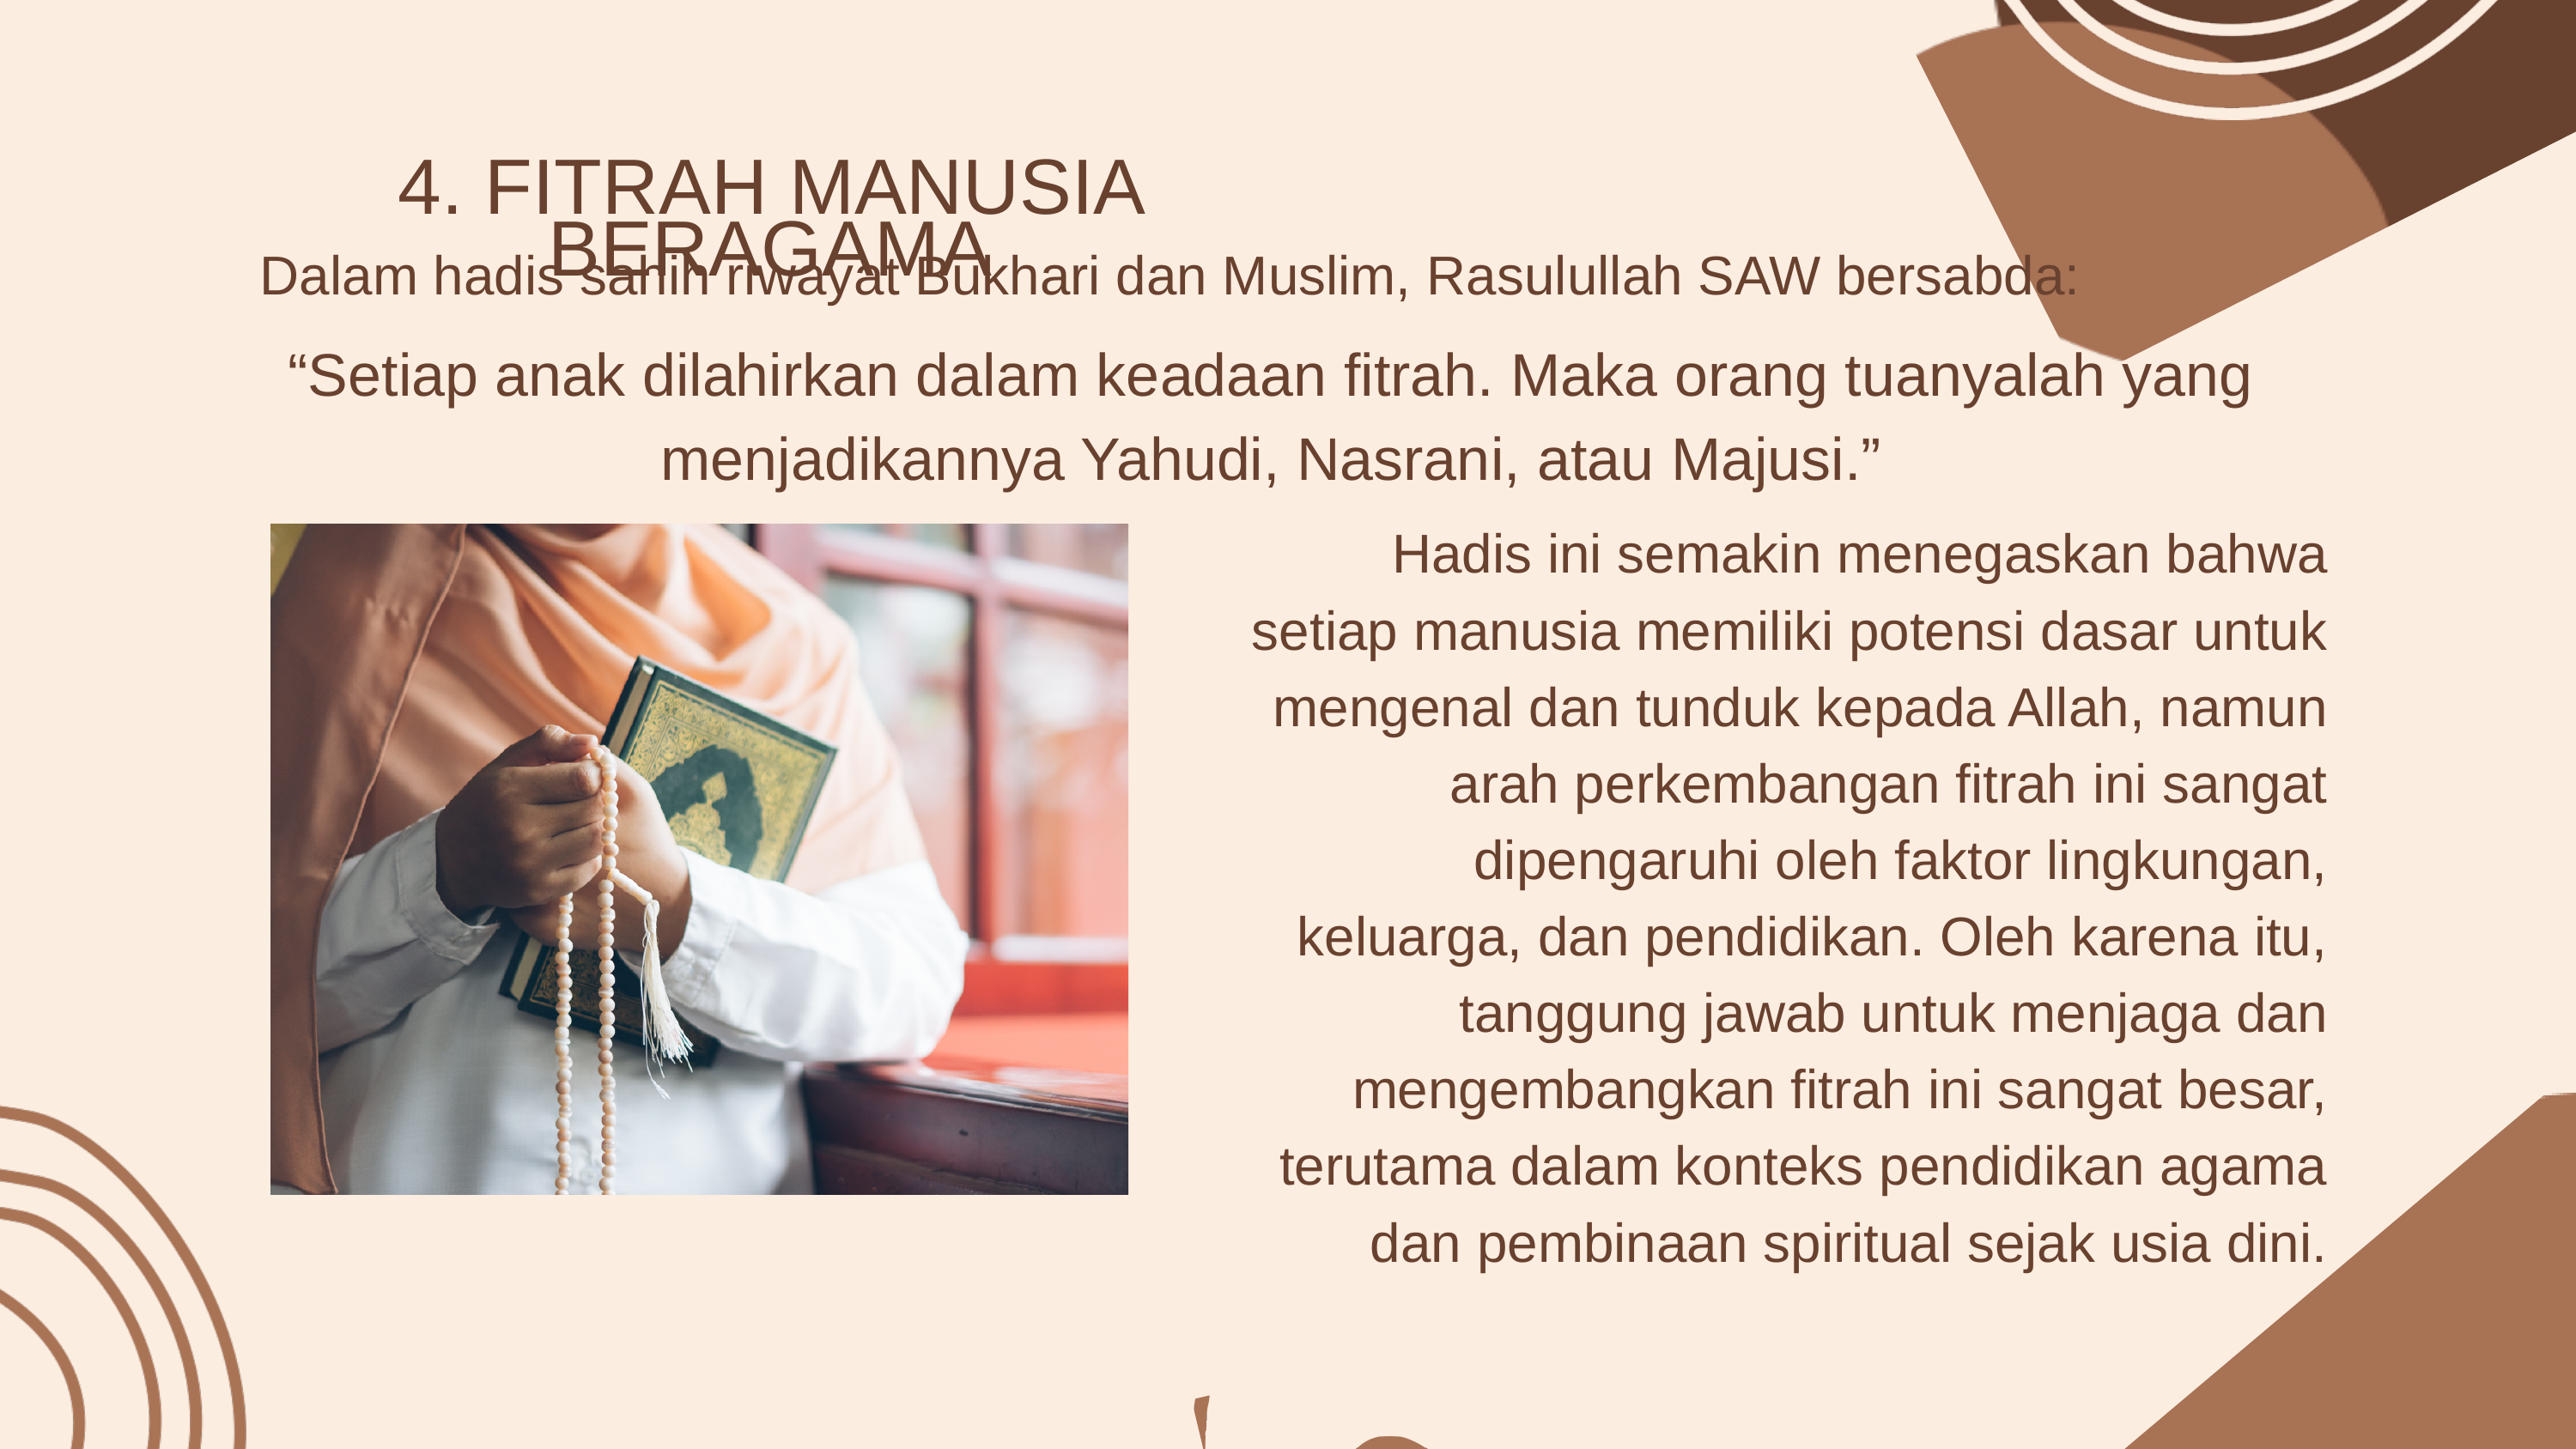

4. FITRAH MANUSIA BERAGAMA
Dalam hadis sahih riwayat Bukhari dan Muslim, Rasulullah SAW bersabda:
“Setiap anak dilahirkan dalam keadaan fitrah. Maka orang tuanyalah yang menjadikannya Yahudi, Nasrani, atau Majusi.”
Hadis ini semakin menegaskan bahwa setiap manusia memiliki potensi dasar untuk mengenal dan tunduk kepada Allah, namun arah perkembangan fitrah ini sangat dipengaruhi oleh faktor lingkungan, keluarga, dan pendidikan. Oleh karena itu, tanggung jawab untuk menjaga dan mengembangkan fitrah ini sangat besar, terutama dalam konteks pendidikan agama dan pembinaan spiritual sejak usia dini.